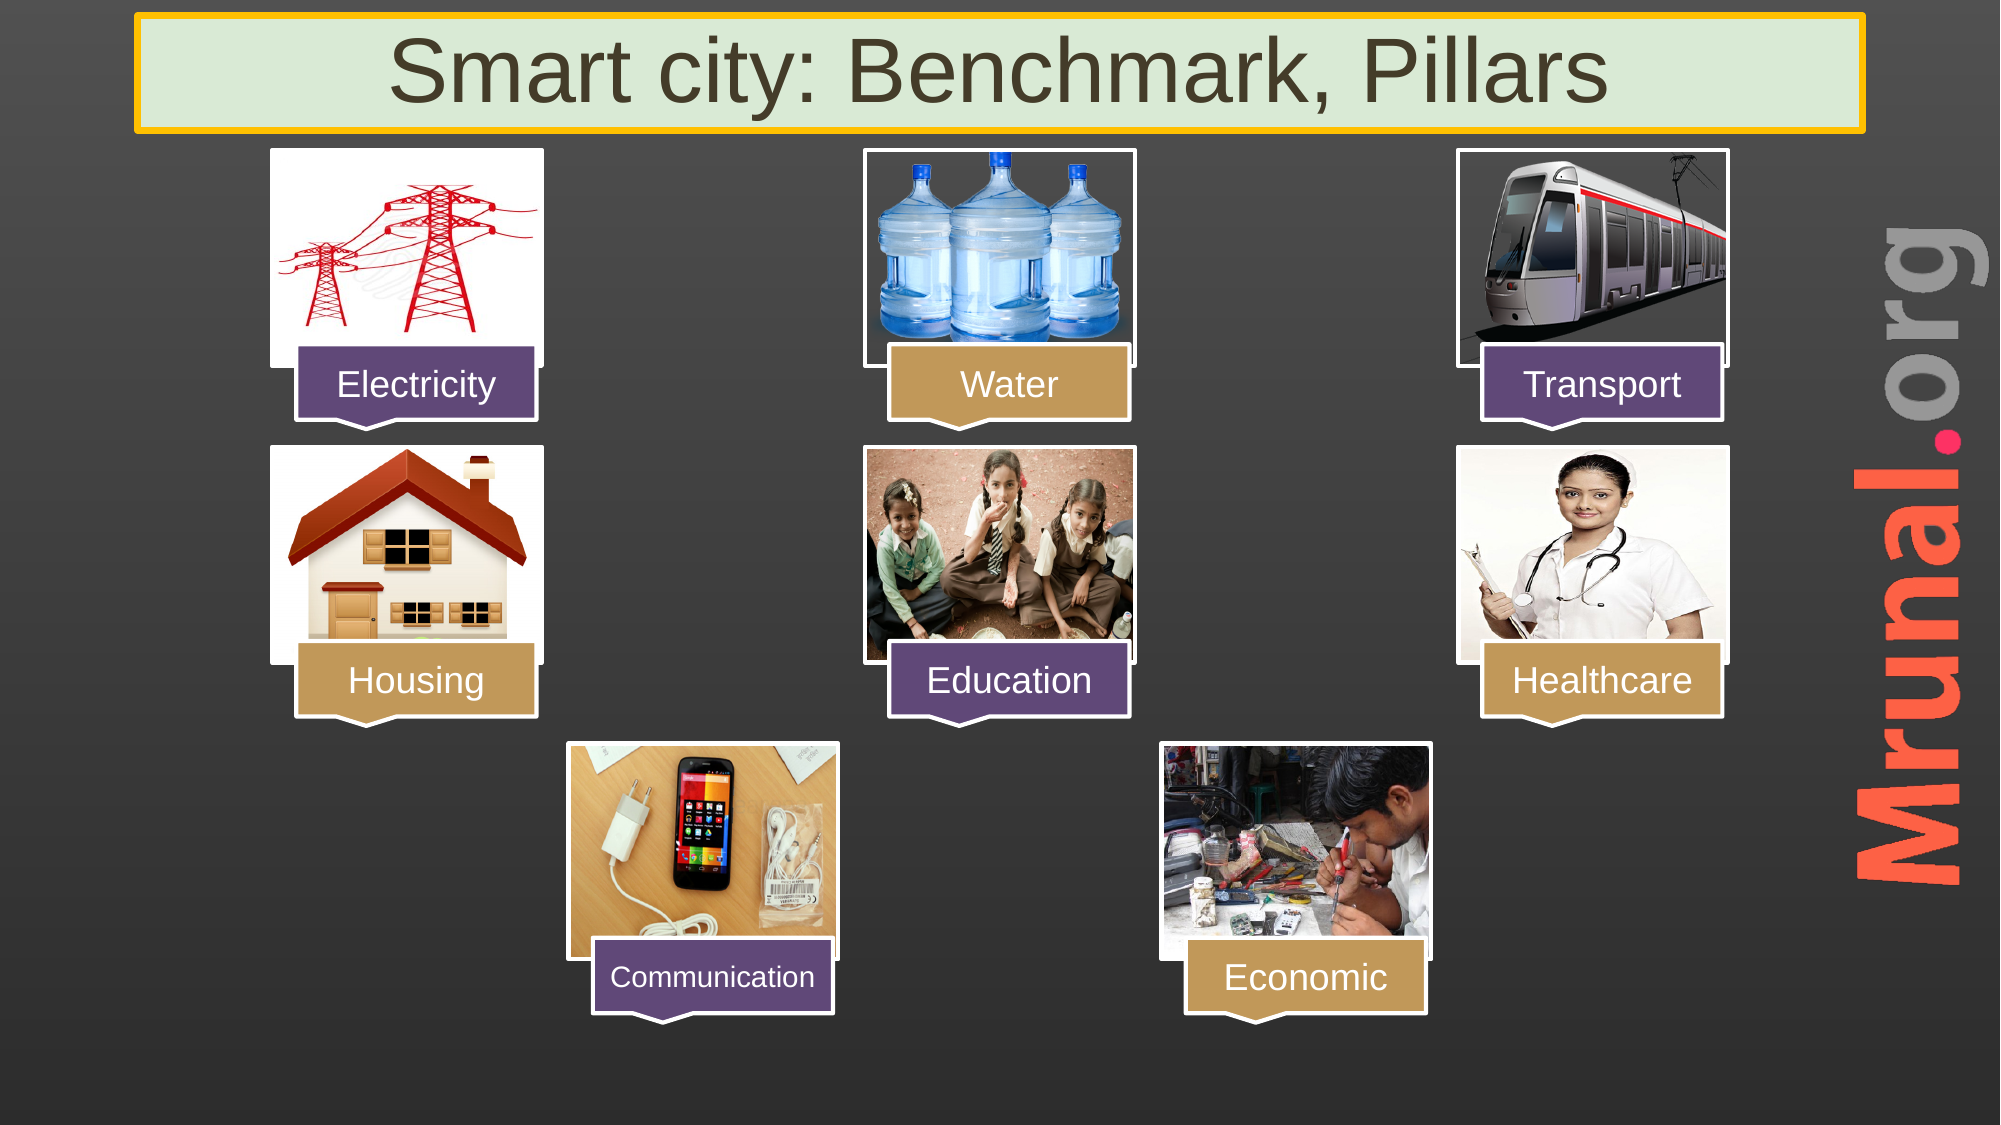

# Smart city: Benchmark, Pillars
Communication
Economic
Housing
Electricity
Education
Healthcare
Water
Transport